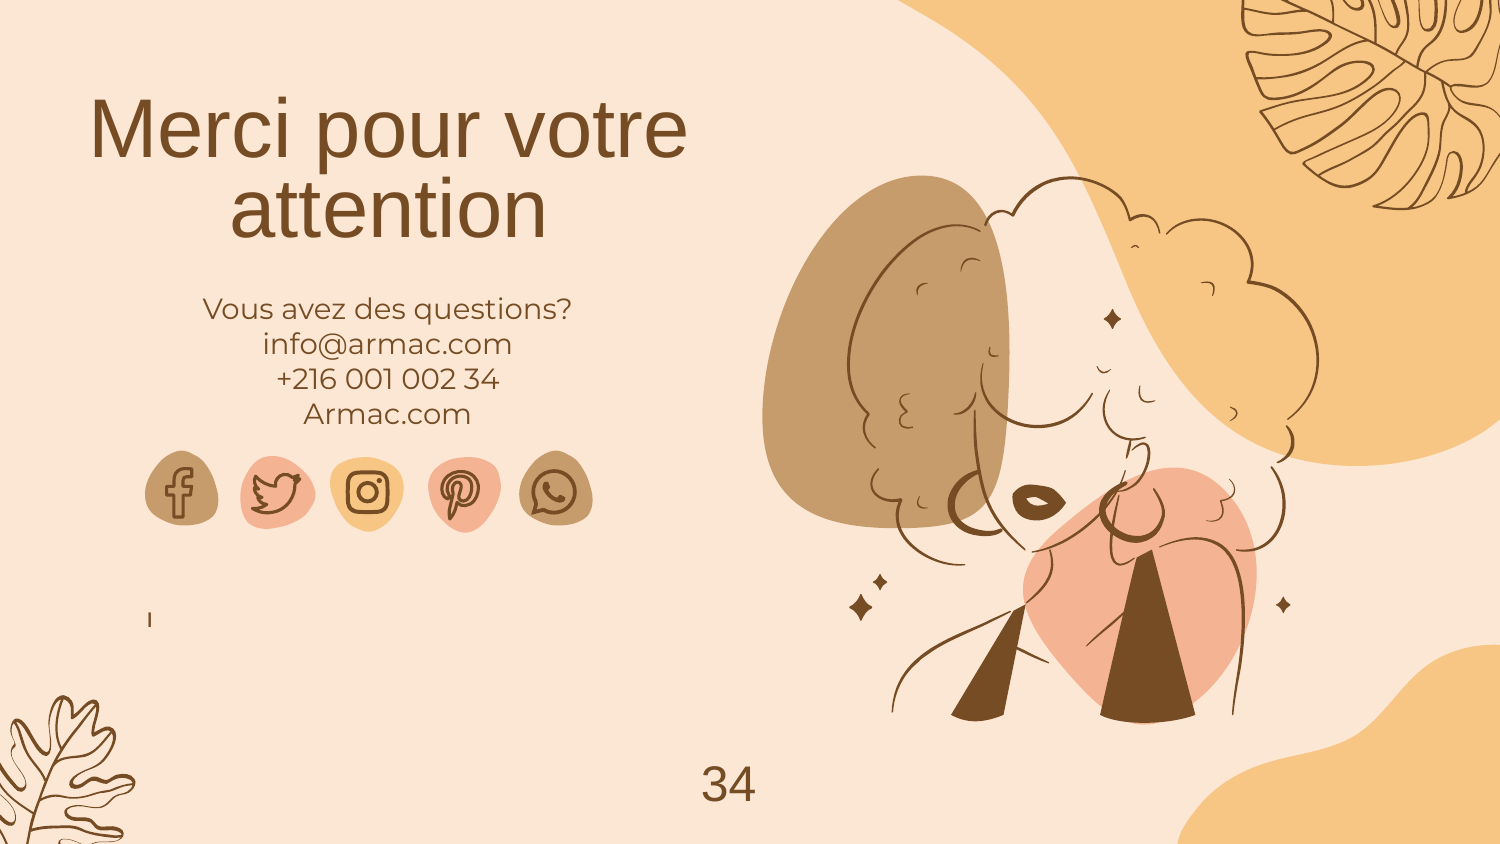

# Merci pour votre attention

Vous avez des questions?
info@armac.com
+216 001 002 34
Armac.com

34